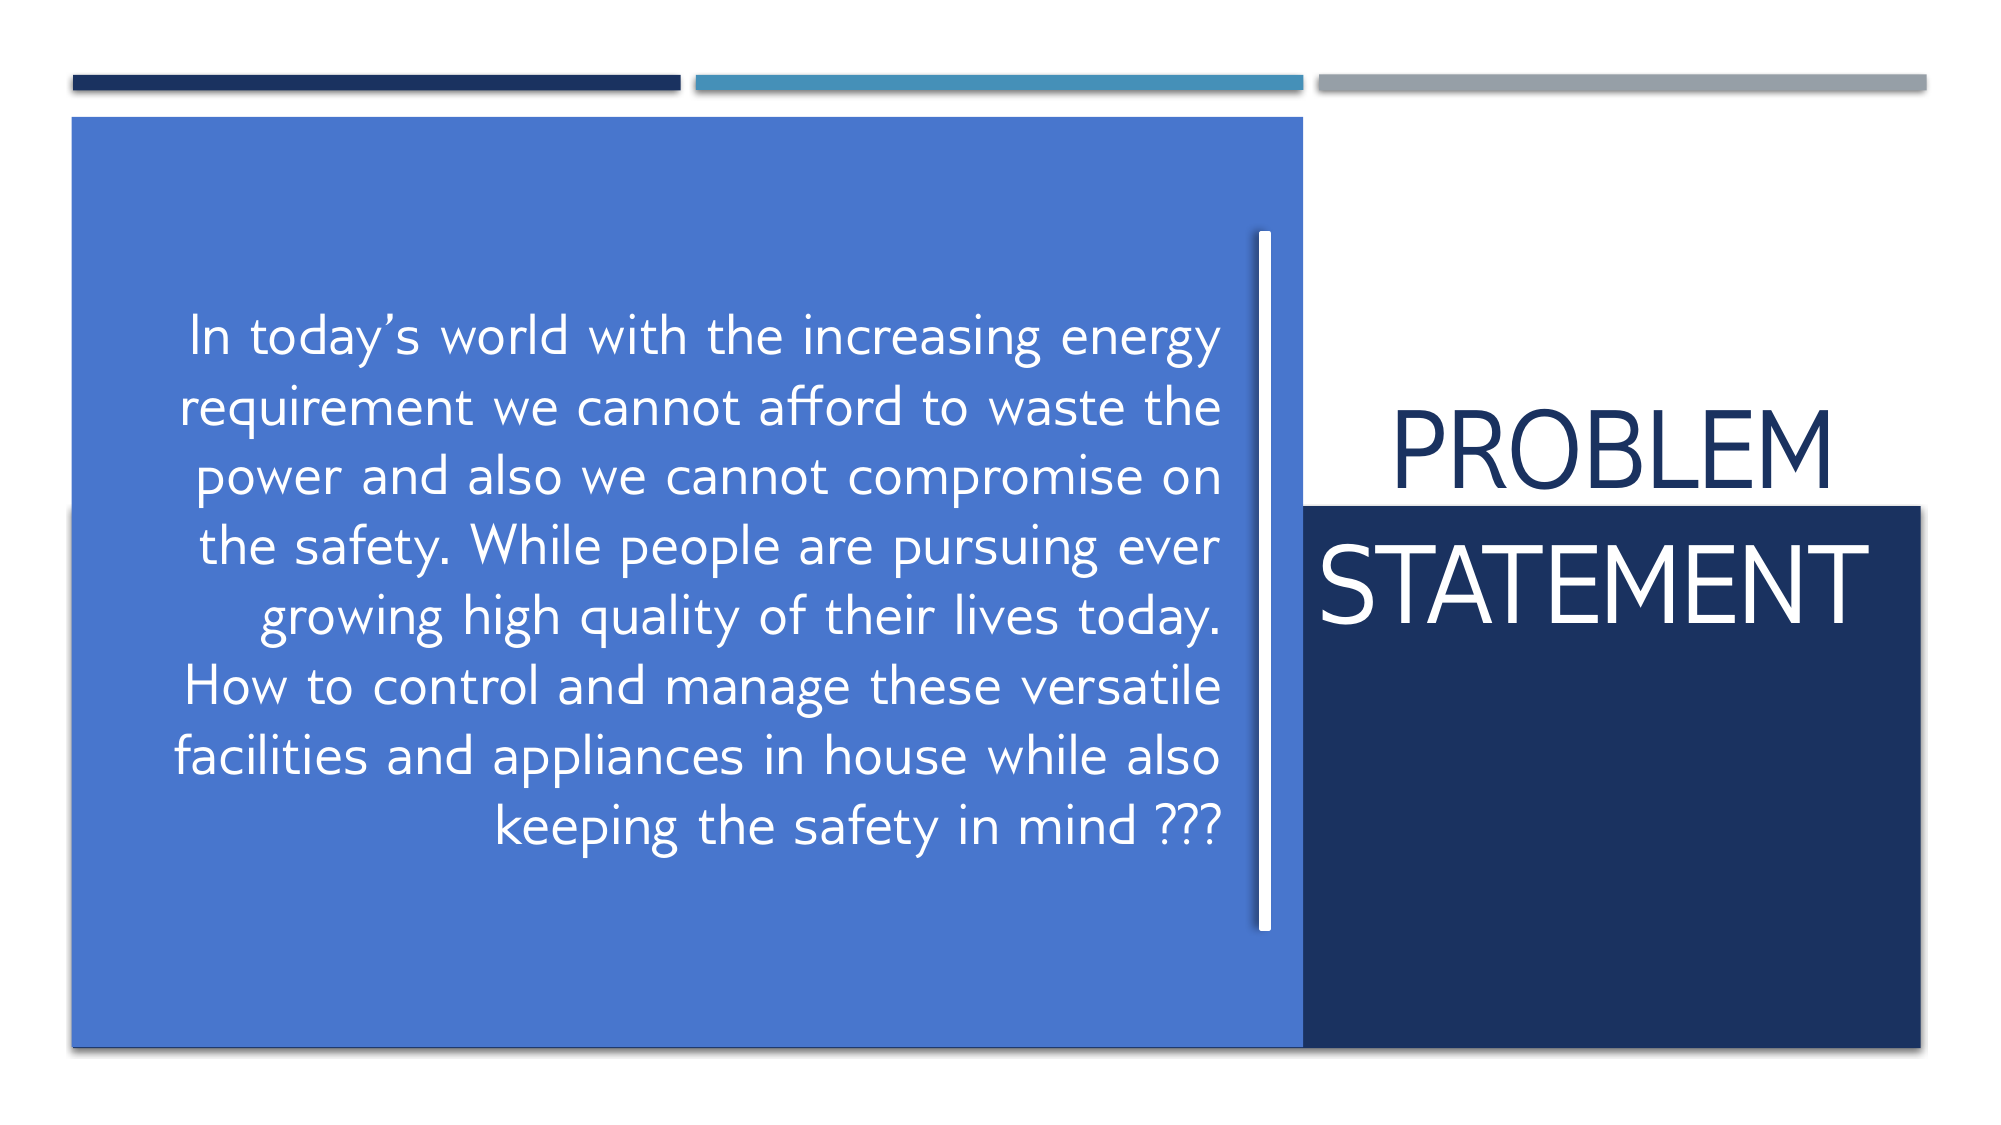

# Thank You
In today’s world with the increasing energy requirement we cannot afford to waste the power and also we cannot compromise on the safety. While people are pursuing ever growing high quality of their lives today.
How to control and manage these versatile facilities and appliances in house while also keeping the safety in mind ???
PROBLEM

STATEMENT